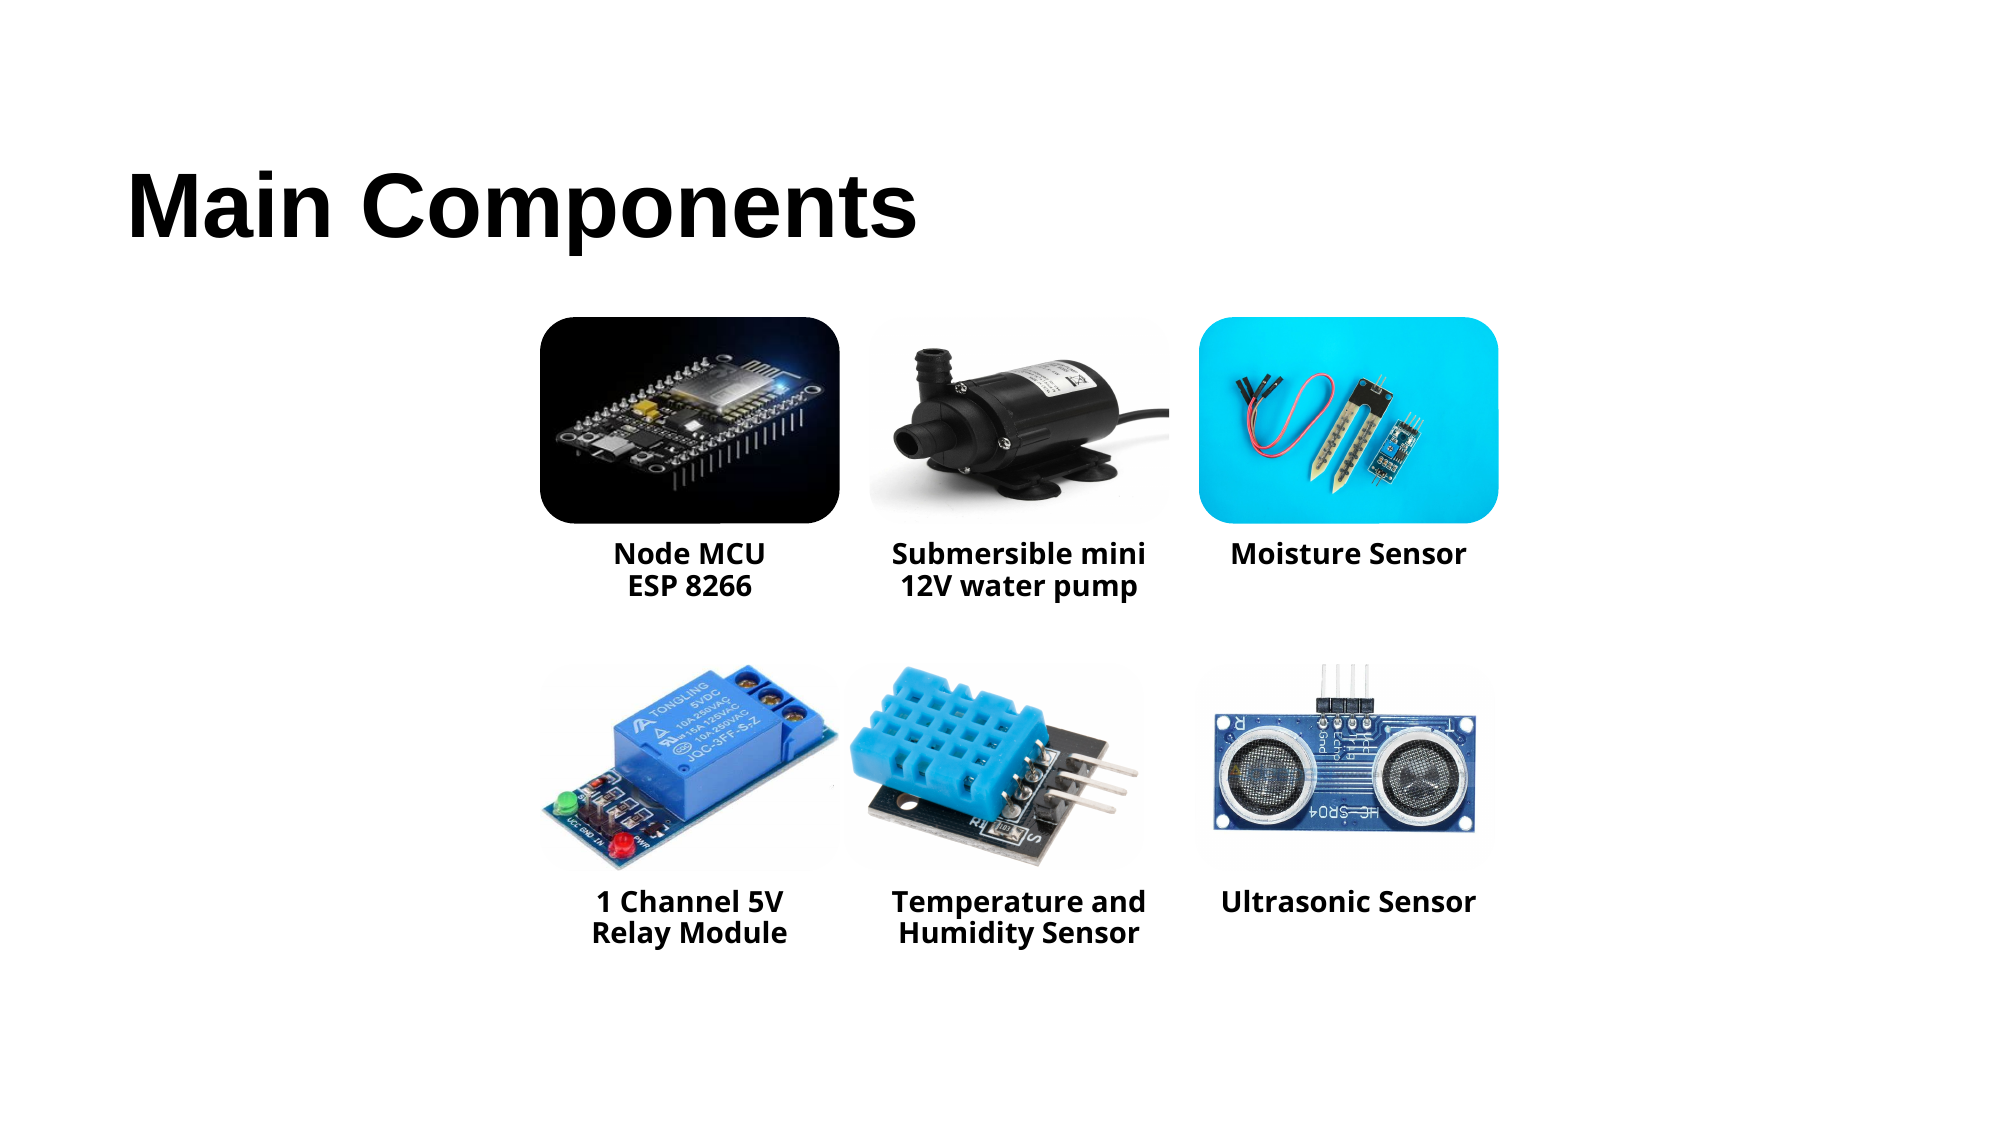

# Main Components
Node MCU
ESP 8266
Submersible mini 12V water pump
Moisture Sensor
1 Channel 5V Relay Module
Temperature and Humidity Sensor
Ultrasonic Sensor